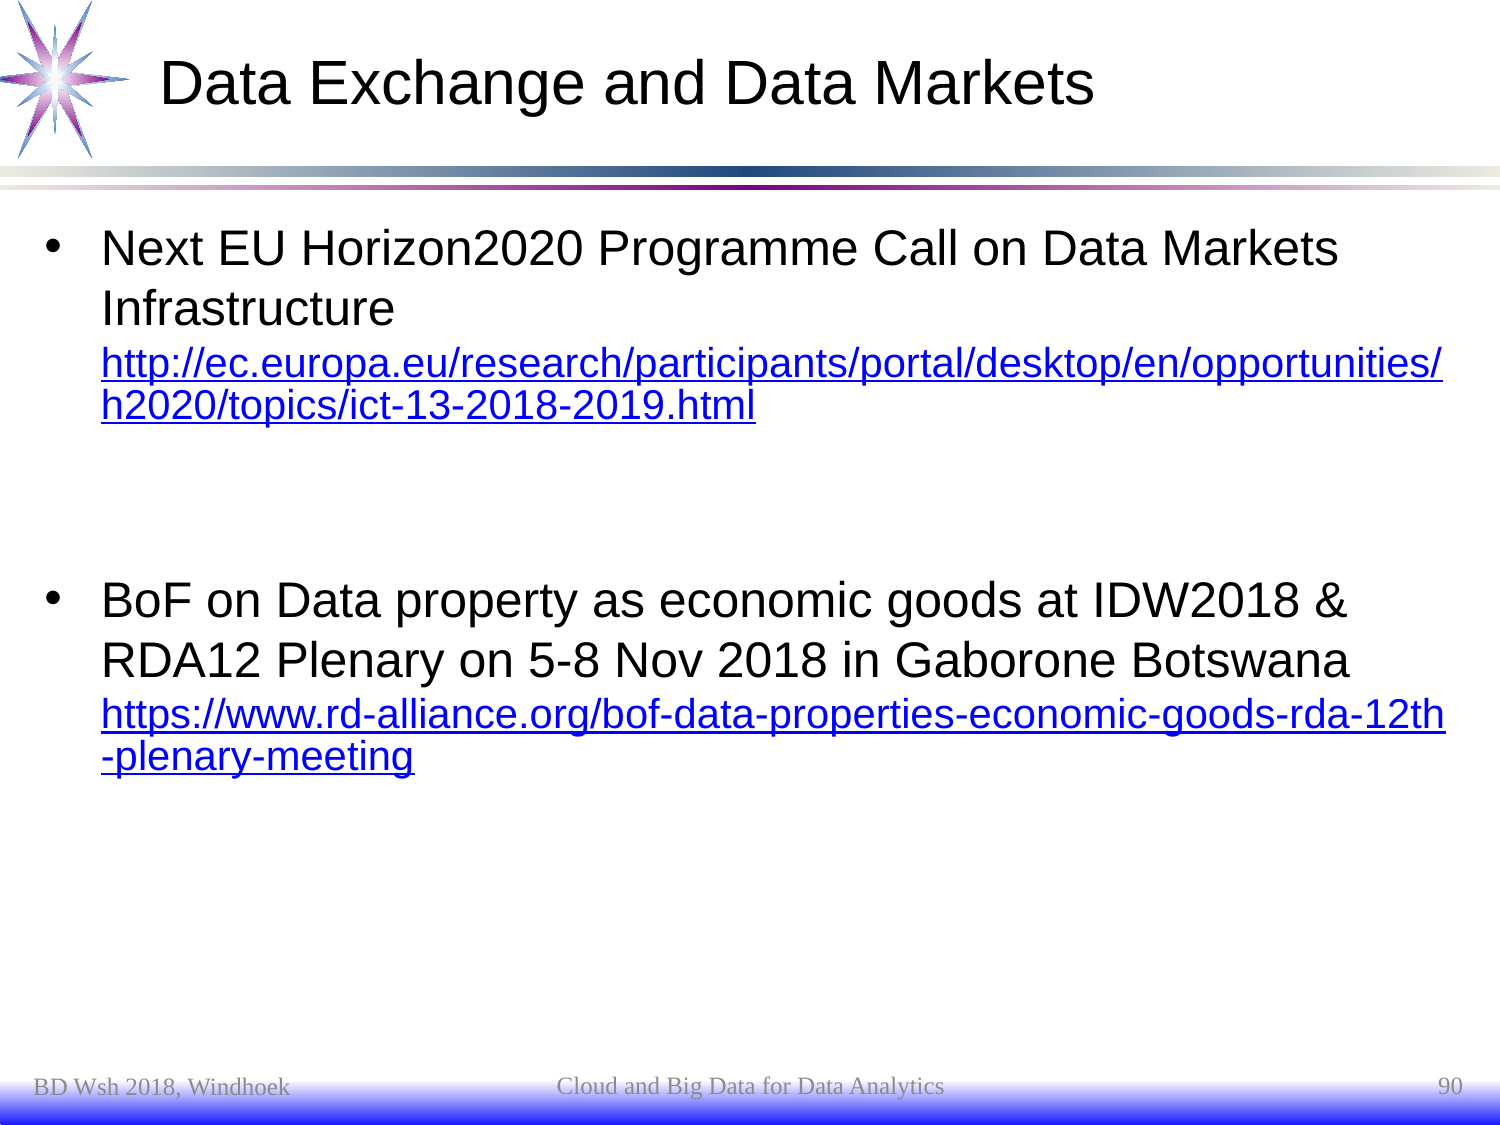

# Data Exchange and Data Markets
Next EU Horizon2020 Programme Call on Data Markets Infrastructure
http://ec.europa.eu/research/participants/portal/desktop/en/opportunities/h2020/topics/ict-13-2018-2019.html

BoF on Data property as economic goods at IDW2018 & RDA12 Plenary on 5-8 Nov 2018 in Gaborone Botswana
https://www.rd-alliance.org/bof-data-properties-economic-goods-rda-12th-plenary-meeting
Cloud and Big Data for Data Analytics
90
BD Wsh 2018, Windhoek